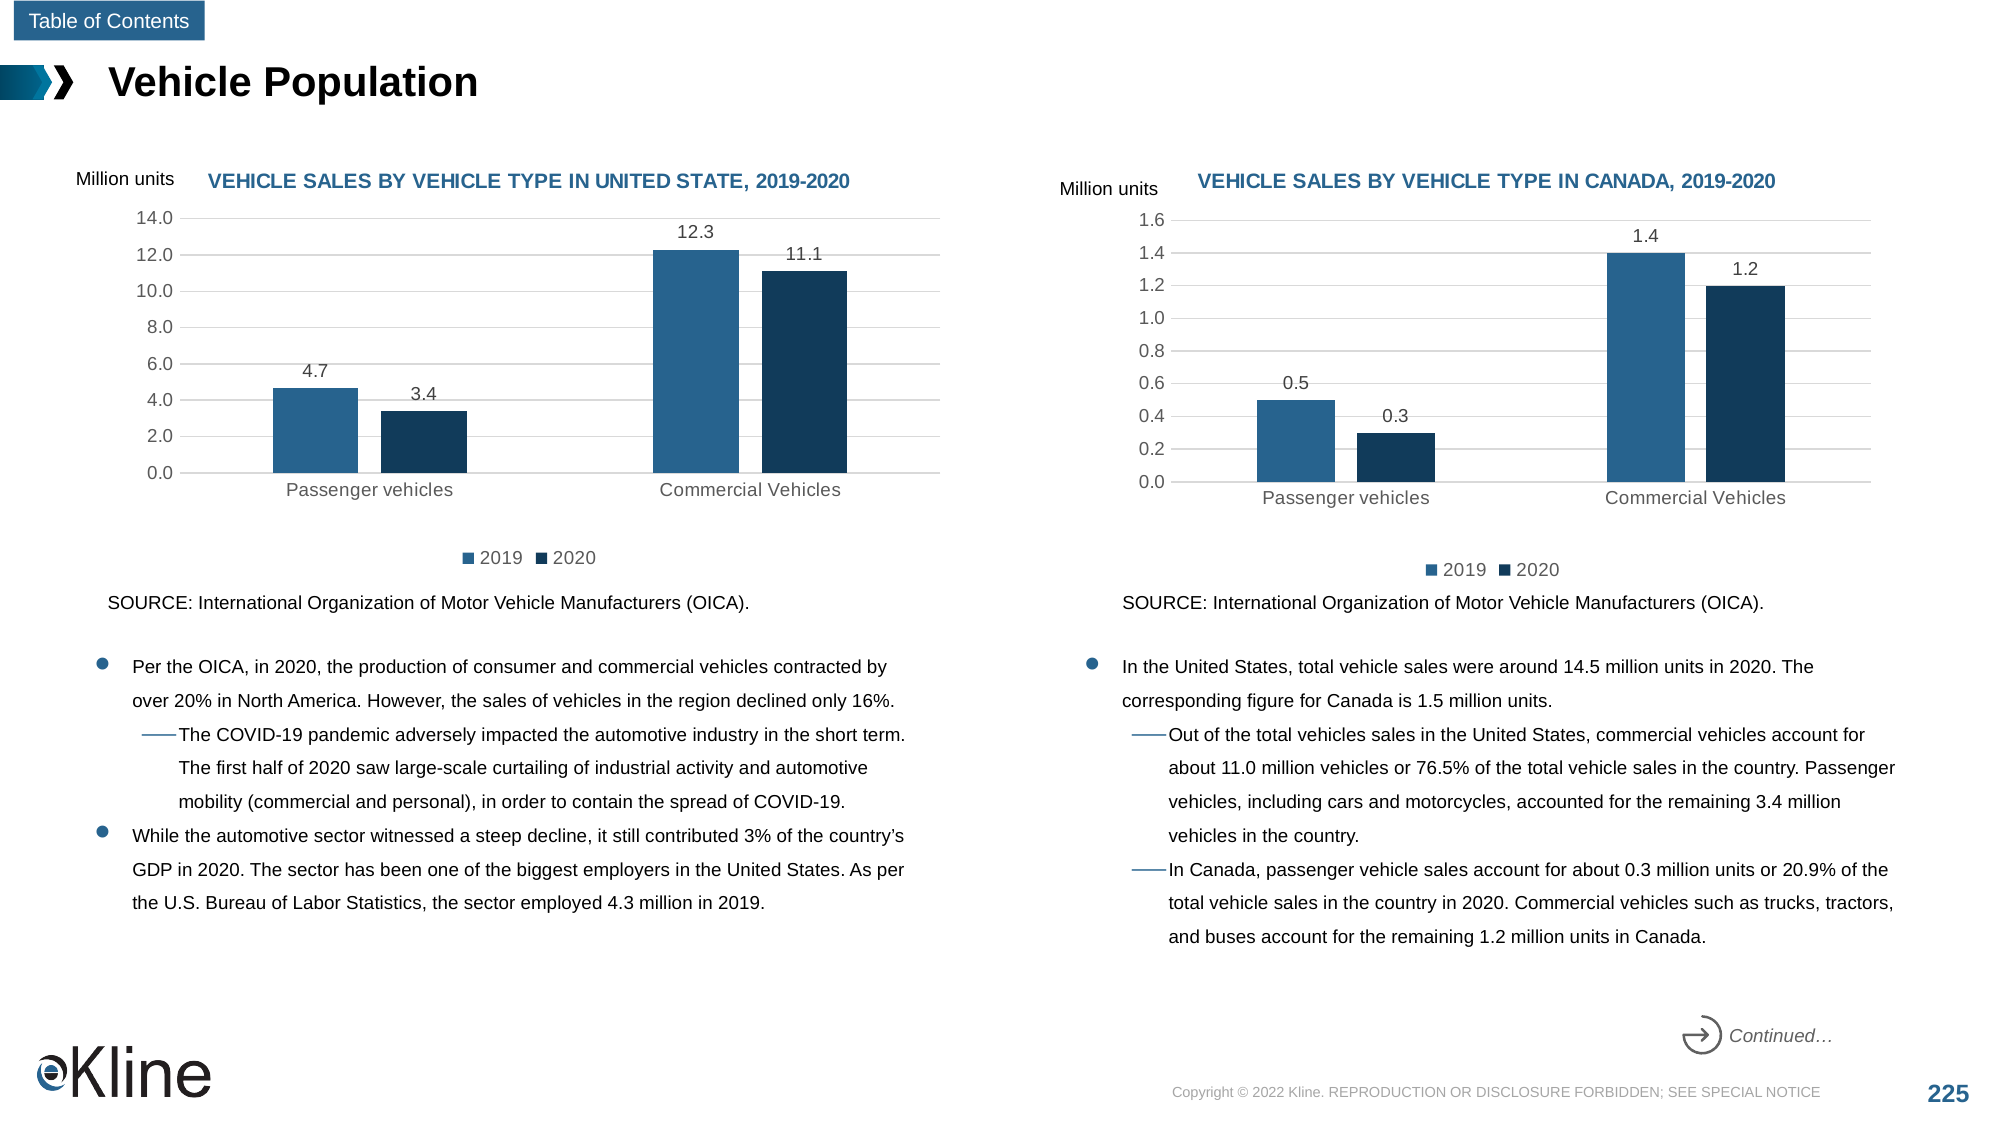

# Vehicle Population

### Chart: VEHICLE SALES BY VEHICLE TYPE IN UNITED STATE, 2019-2020

| Category | 2019 | 2020 |
|---|---|---|
| Passenger vehicles | 4.7 | 3.4 |
| Commercial Vehicles | 12.3 | 11.1 |

### Chart: VEHICLE SALES BY VEHICLE TYPE IN CANADA, 2019-2020

| Category | 2019 | 2020 |
|---|---|---|
| Passenger vehicles | 0.5 | 0.3 |
| Commercial Vehicles | 1.4 | 1.2 |
Million units
Million units
SOURCE: International Organization of Motor Vehicle Manufacturers (OICA).
SOURCE: International Organization of Motor Vehicle Manufacturers (OICA).
Per the OICA, in 2020, the production of consumer and commercial vehicles contracted by over 20% in North America. However, the sales of vehicles in the region declined only 16%.
The COVID-19 pandemic adversely impacted the automotive industry in the short term. The first half of 2020 saw large-scale curtailing of industrial activity and automotive mobility (commercial and personal), in order to contain the spread of COVID-19.
While the automotive sector witnessed a steep decline, it still contributed 3% of the country’s GDP in 2020. The sector has been one of the biggest employers in the United States. As per the U.S. Bureau of Labor Statistics, the sector employed 4.3 million in 2019.
In the United States, total vehicle sales were around 14.5 million units in 2020. The corresponding figure for Canada is 1.5 million units.
Out of the total vehicles sales in the United States, commercial vehicles account for about 11.0 million vehicles or 76.5% of the total vehicle sales in the country. Passenger vehicles, including cars and motorcycles, accounted for the remaining 3.4 million vehicles in the country.
In Canada, passenger vehicle sales account for about 0.3 million units or 20.9% of the total vehicle sales in the country in 2020. Commercial vehicles such as trucks, tractors, and buses account for the remaining 1.2 million units in Canada.

Continued…